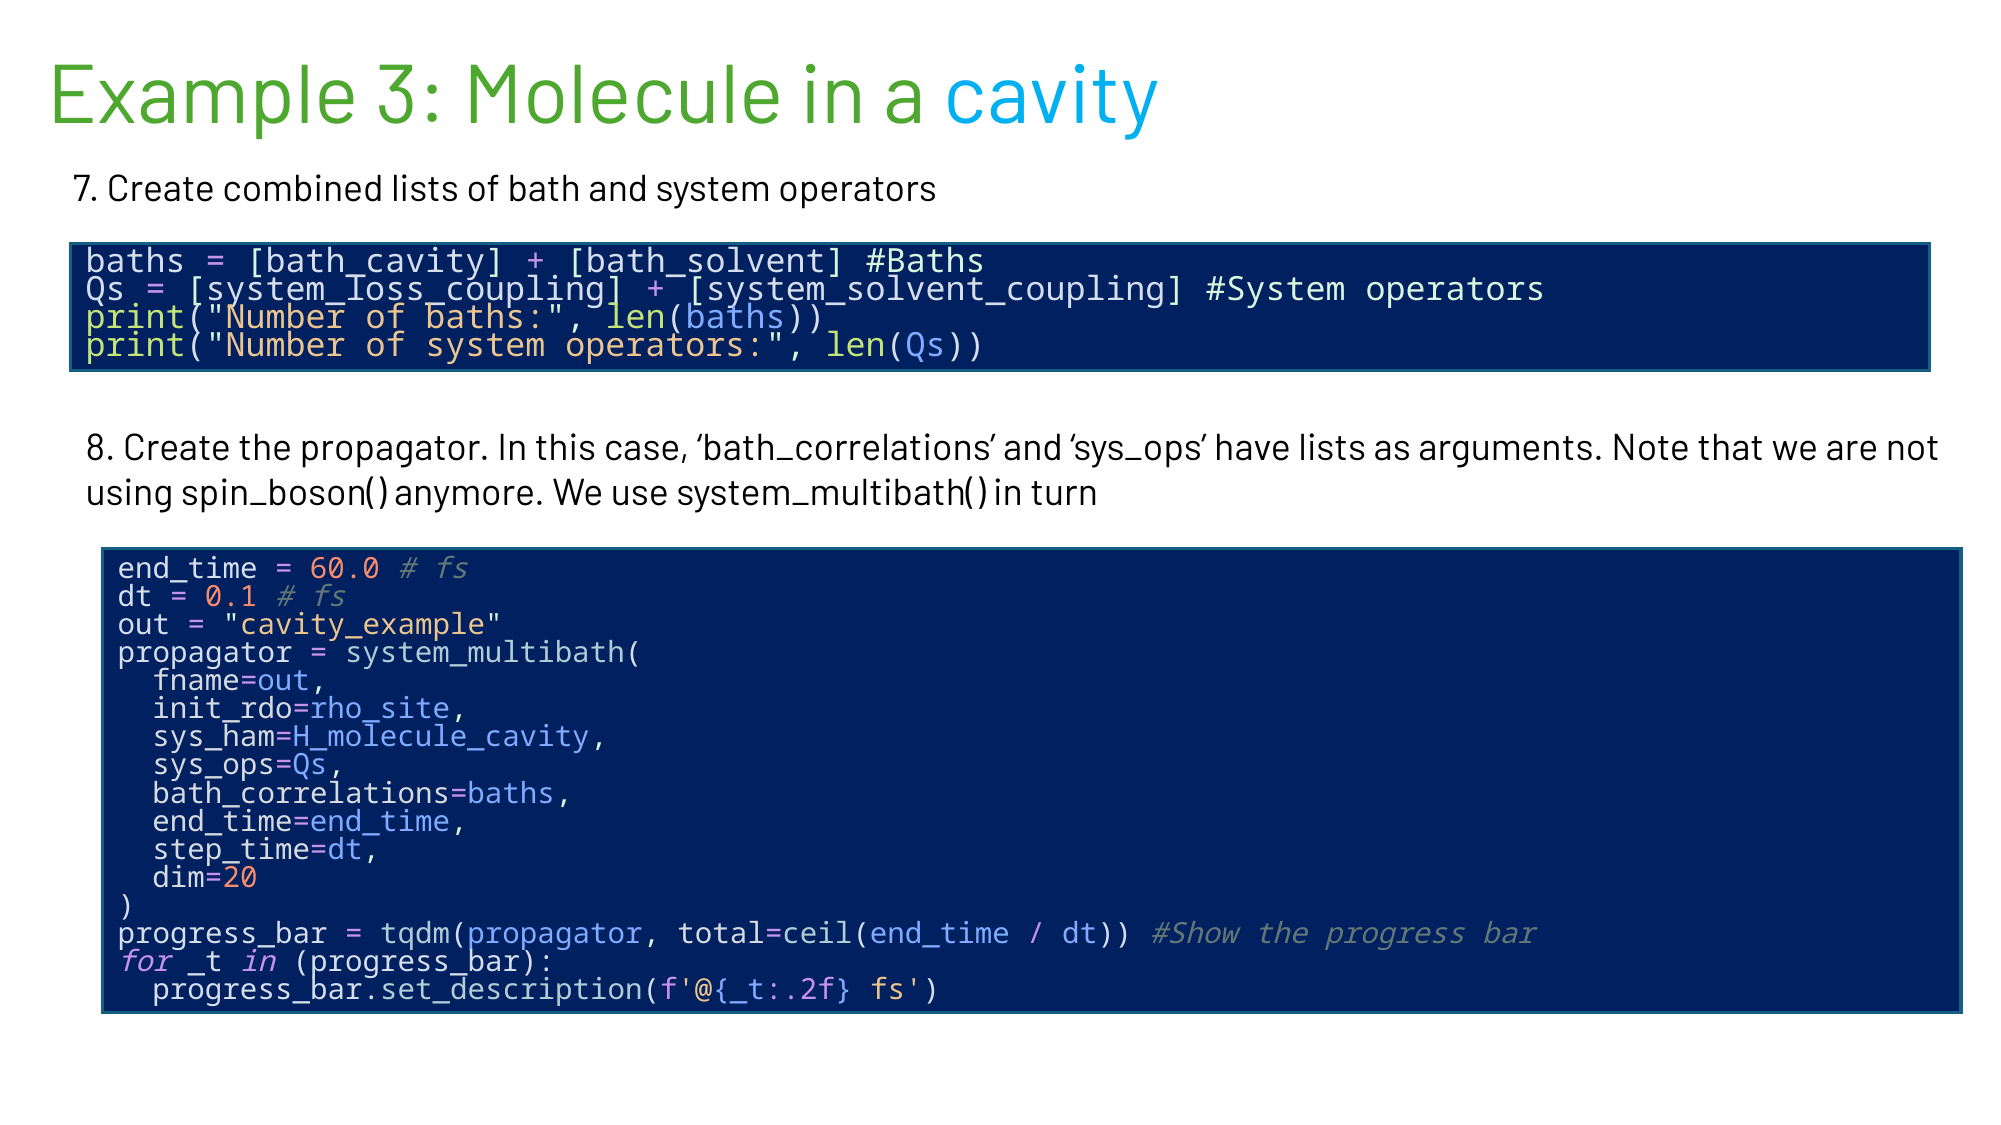

# Example 3: Molecule in a cavity
7. Create combined lists of bath and system operators
baths = [bath_cavity] + [bath_solvent] #Baths
Qs = [system_loss_coupling] + [system_solvent_coupling] #System operators
print("Number of baths:", len(baths))
print("Number of system operators:", len(Qs))
8. Create the propagator. In this case, ‘bath_correlations’ and ‘sys_ops’ have lists as arguments. Note that we are not using spin_boson() anymore. We use system_multibath() in turn
end_time = 60.0 # fs
dt = 0.1 # fs
out = "cavity_example"
propagator = system_multibath(
  fname=out,
  init_rdo=rho_site,
  sys_ham=H_molecule_cavity,
  sys_ops=Qs,
  bath_correlations=baths,
  end_time=end_time,
  step_time=dt,
  dim=20
)
progress_bar = tqdm(propagator, total=ceil(end_time / dt)) #Show the progress bar
for _t in (progress_bar):
  progress_bar.set_description(f'@{_t:.2f} fs')